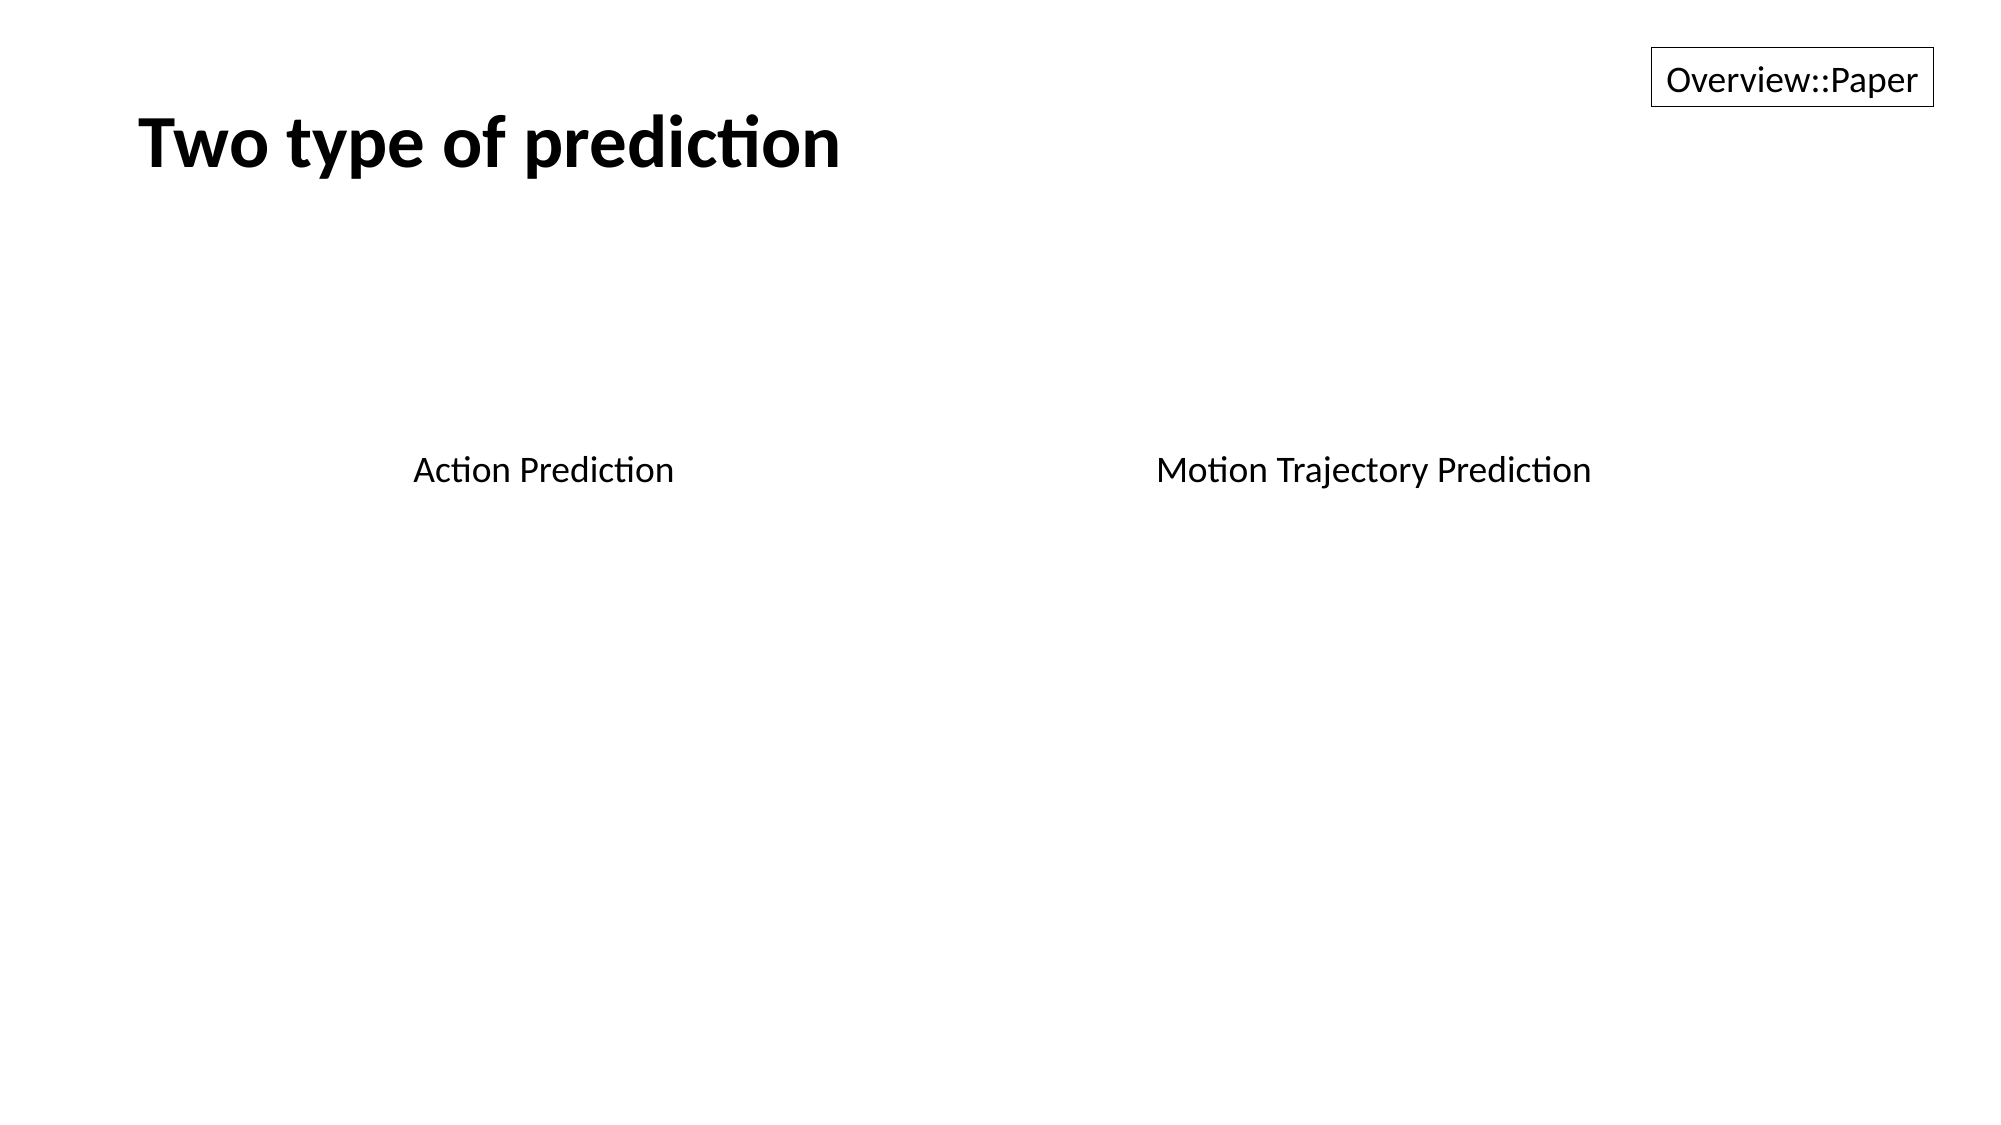

Overview::Paper
Two type of prediction
Action Prediction
Motion Trajectory Prediction